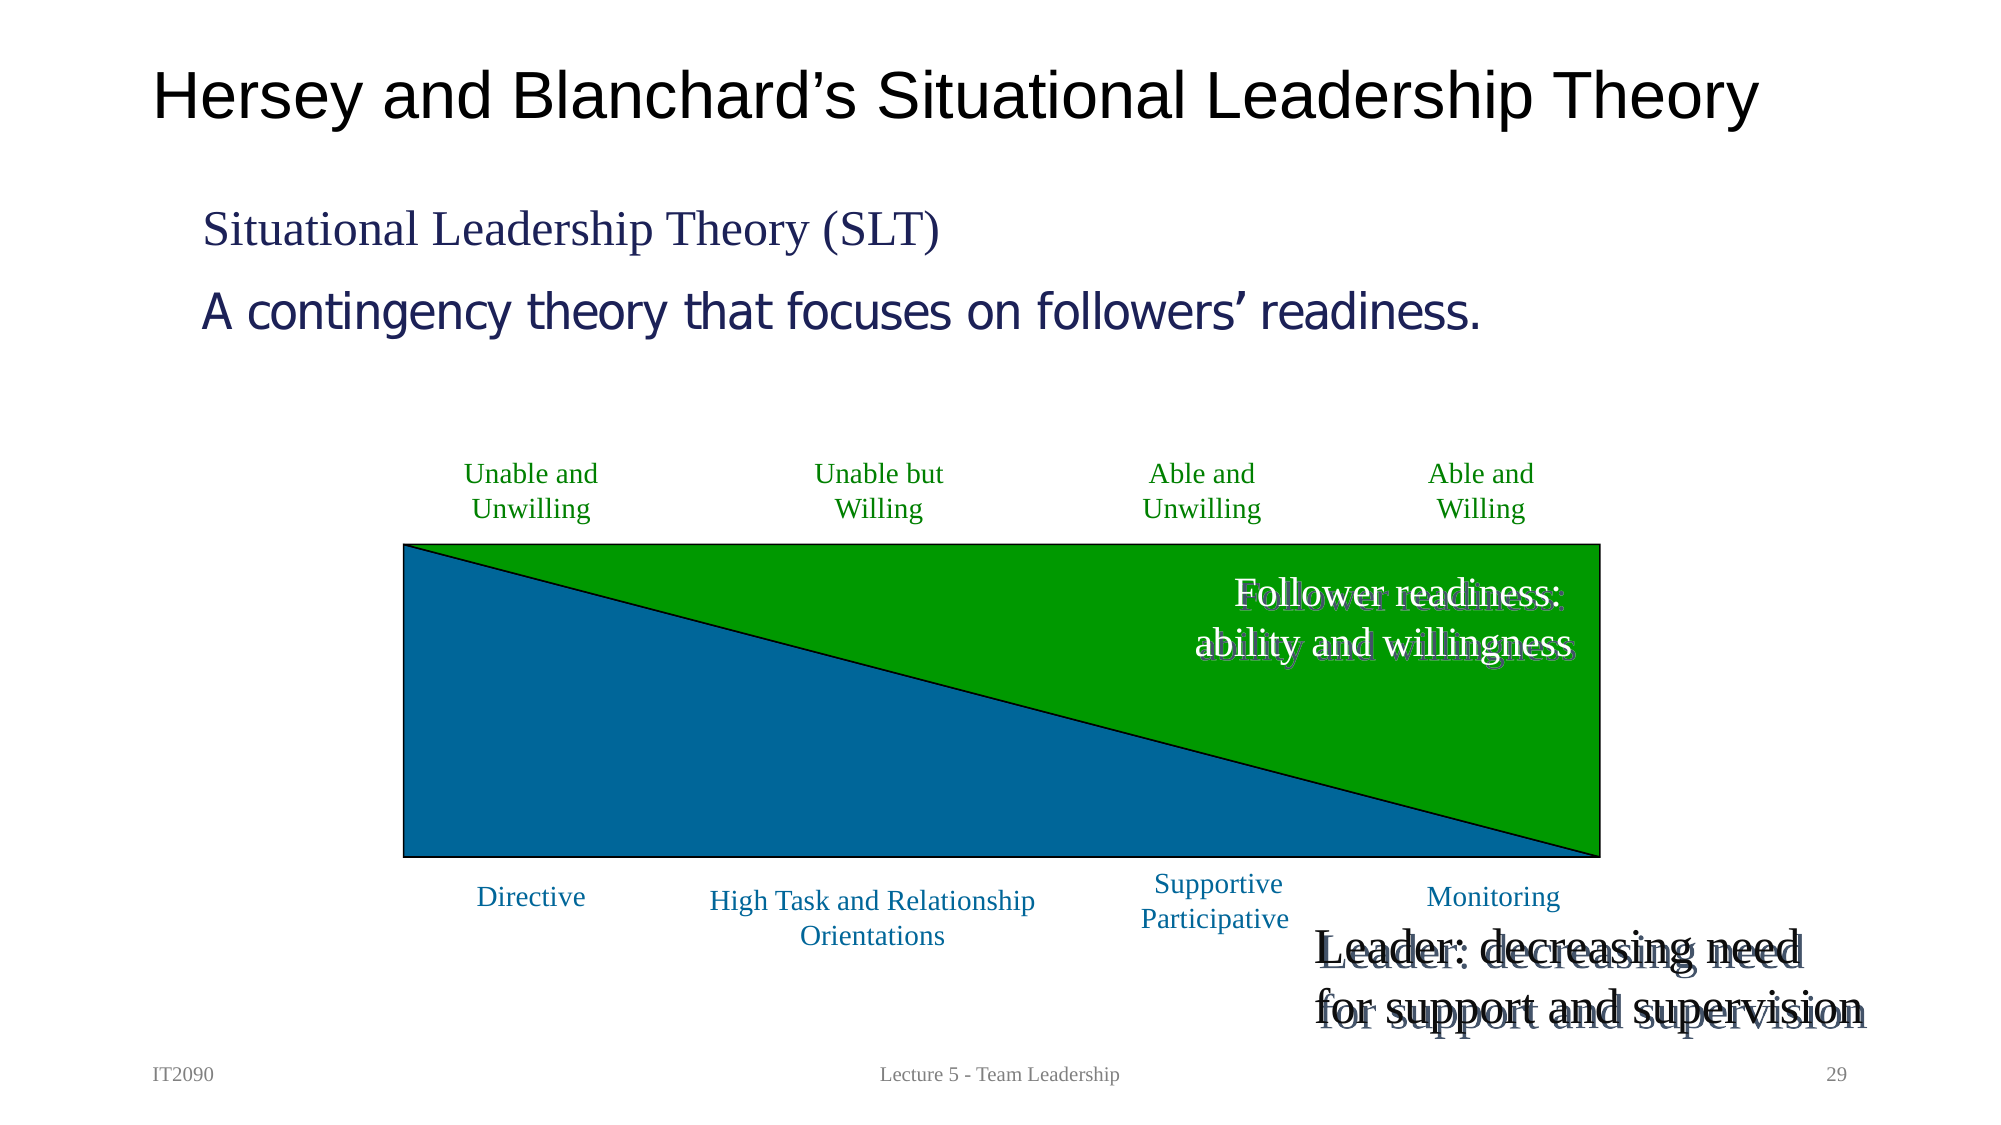

# Hersey and Blanchard’s Situational Leadership Theory
Situational Leadership Theory (SLT)
A contingency theory that focuses on followers’ readiness.
Unable and
Unwilling
Unable but
Willing
Able and
Unwilling
Able and
Willing

Follower readiness:
ability and willingness
Supportive Participative
Directive
Monitoring
High Task and Relationship Orientations
Leader: decreasing need
for support and supervision
IT2090
Lecture 5 - Team Leadership
29